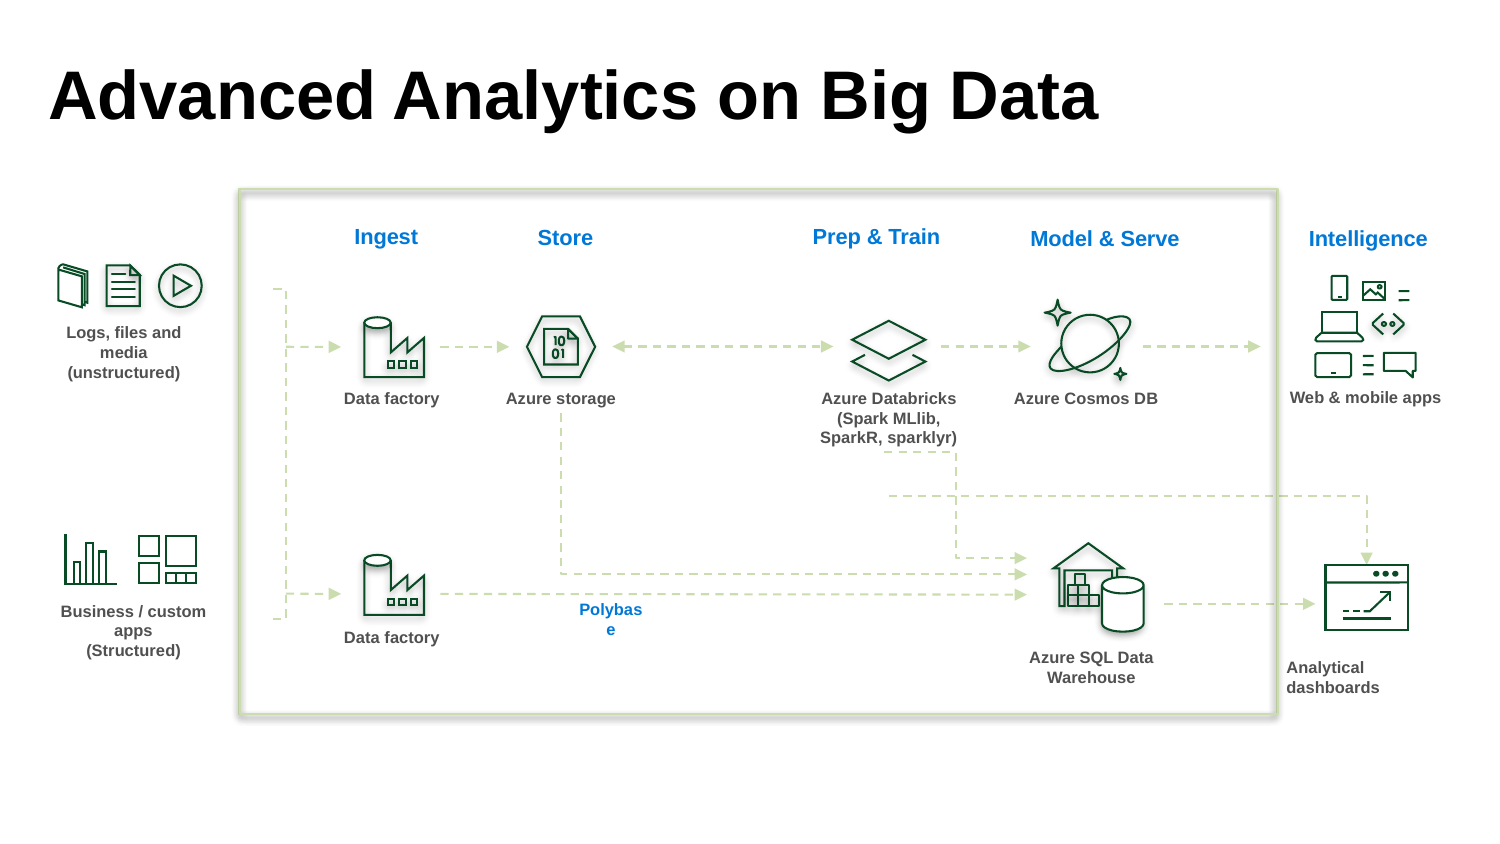

# Advanced Analytics on Big Data

Prep & Train
Ingest
Store
Intelligence
Model & Serve

Logs, files and media
(unstructured)

Web & mobile apps
Data factory
Azure storage
Azure Databricks
(Spark MLlib, SparkR, sparklyr)
Azure Cosmos DB

Polybase
Business / custom apps
(Structured)
Data factory
Azure SQL Data Warehouse
Analytical dashboards